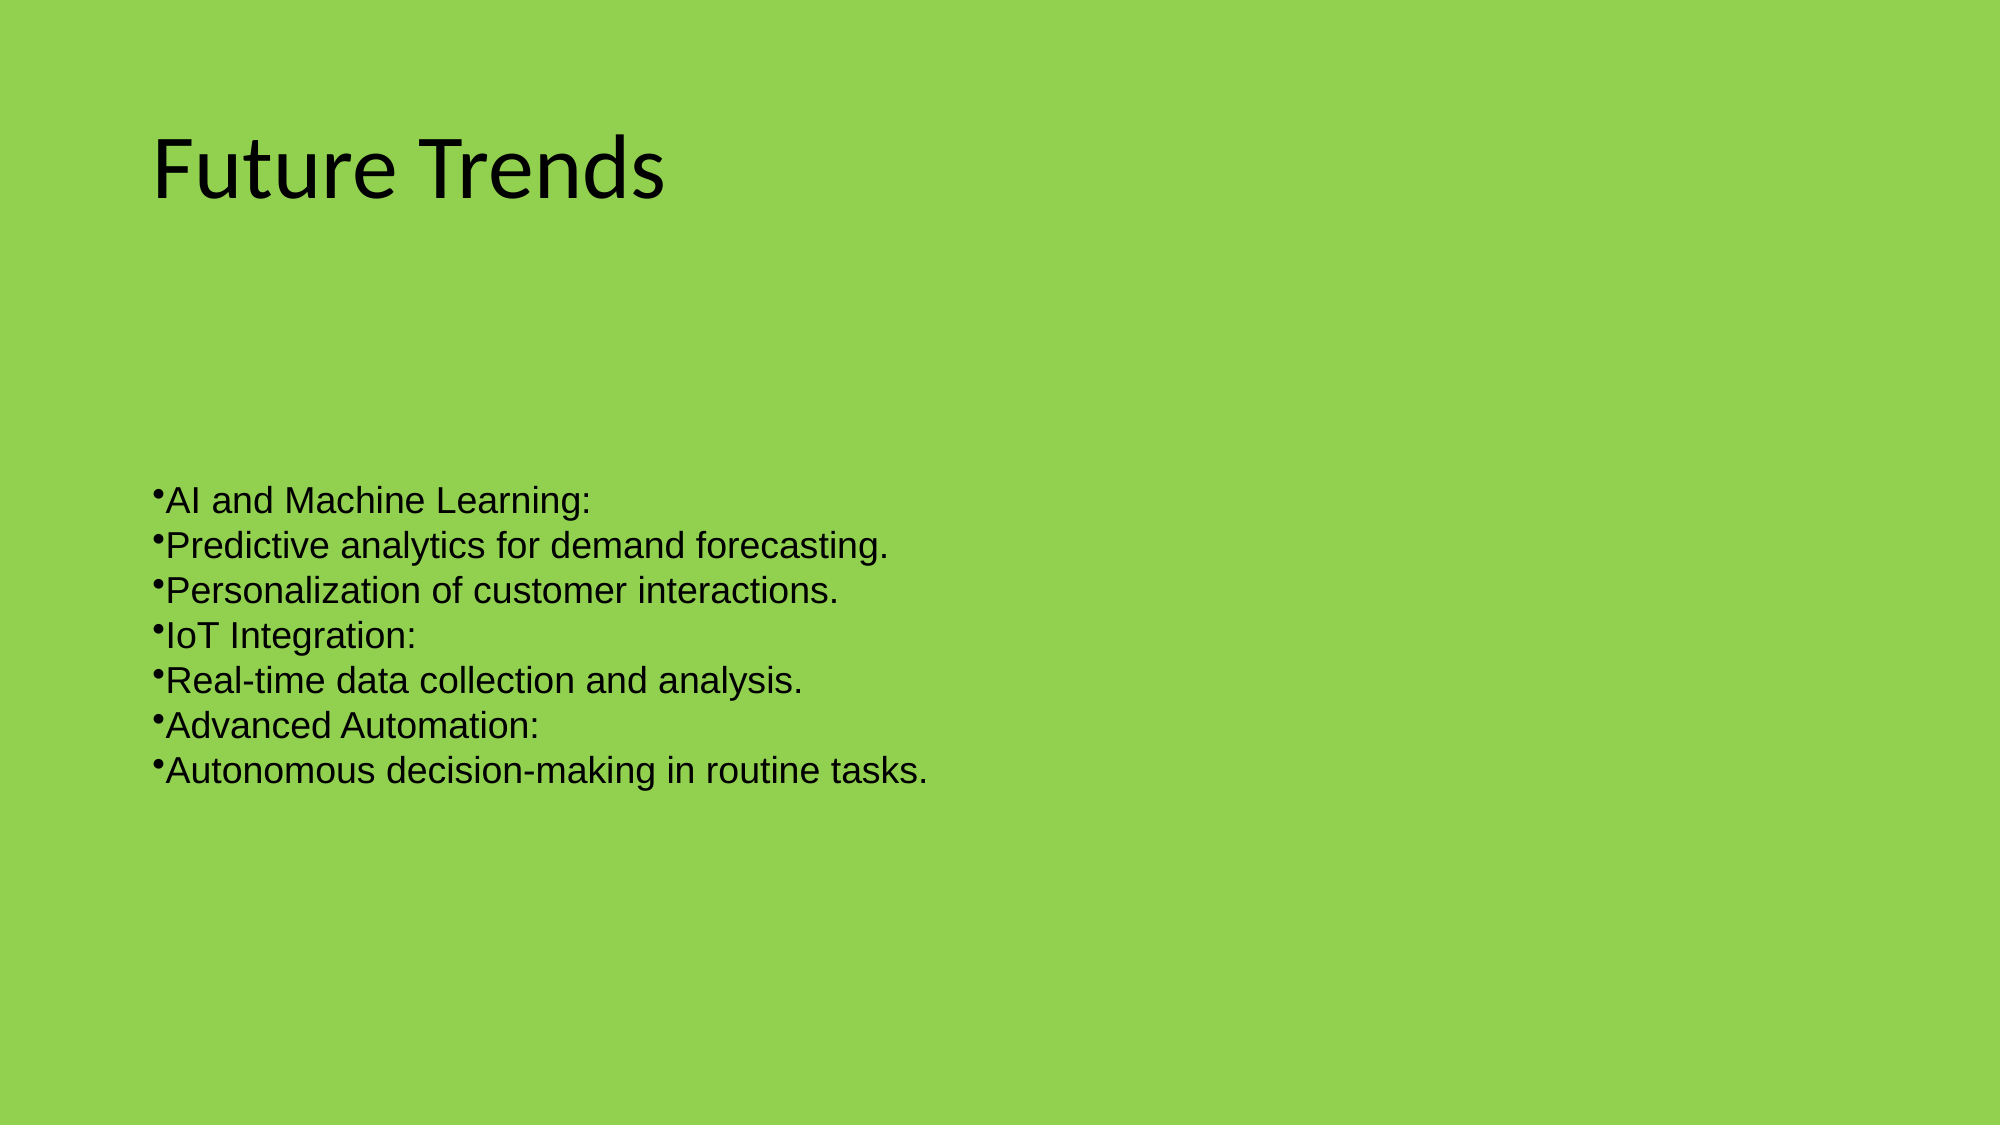

# Future Trends
AI and Machine Learning:
Predictive analytics for demand forecasting.
Personalization of customer interactions.
IoT Integration:
Real-time data collection and analysis.
Advanced Automation:
Autonomous decision-making in routine tasks.